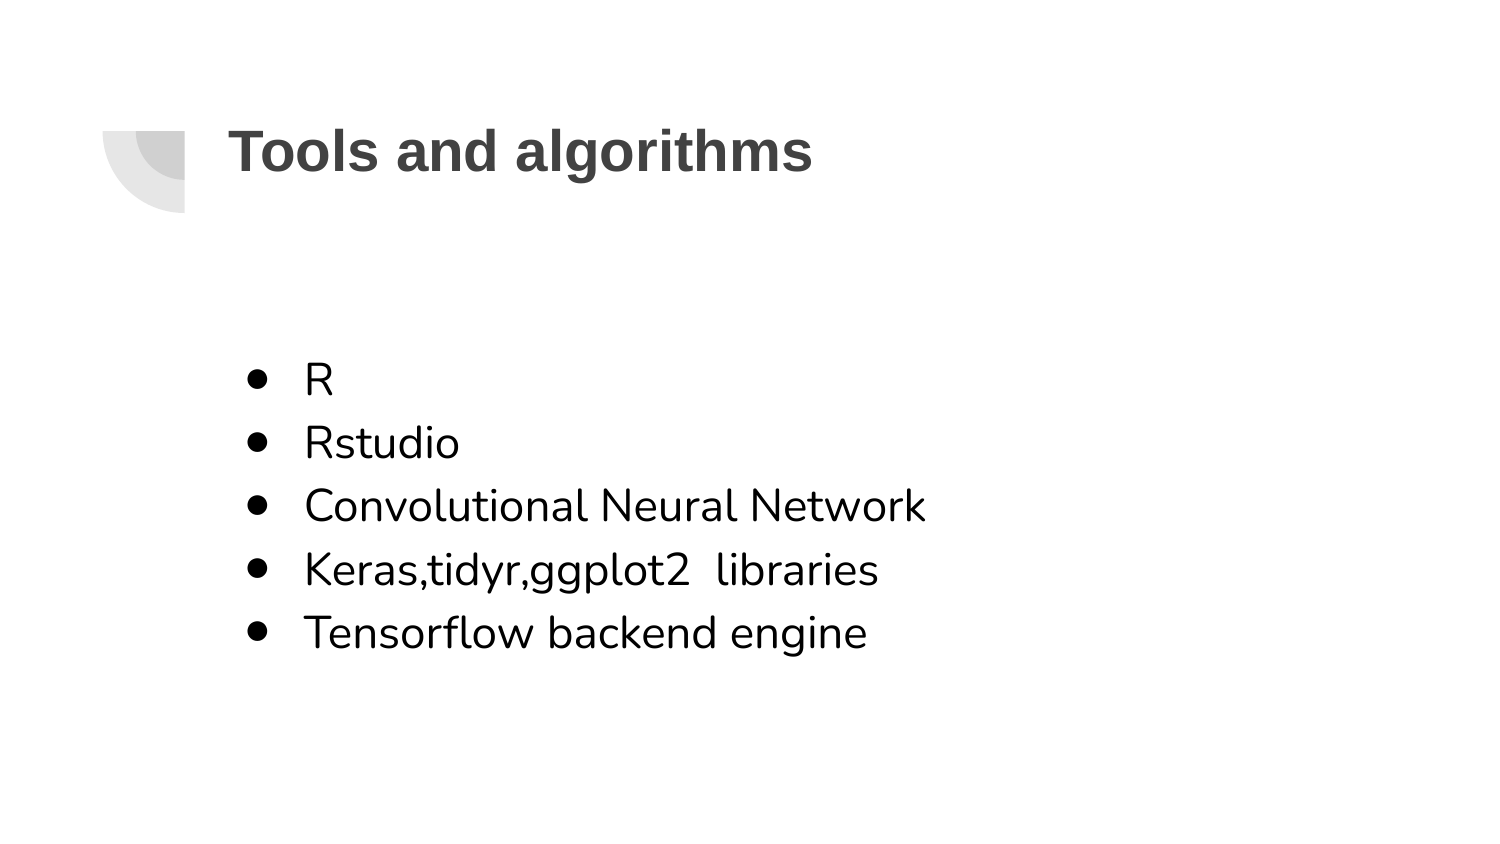

# Tools and algorithms

R
Rstudio
Convolutional Neural Network
Keras,tidyr,ggplot2  libraries
Tensorflow backend engine